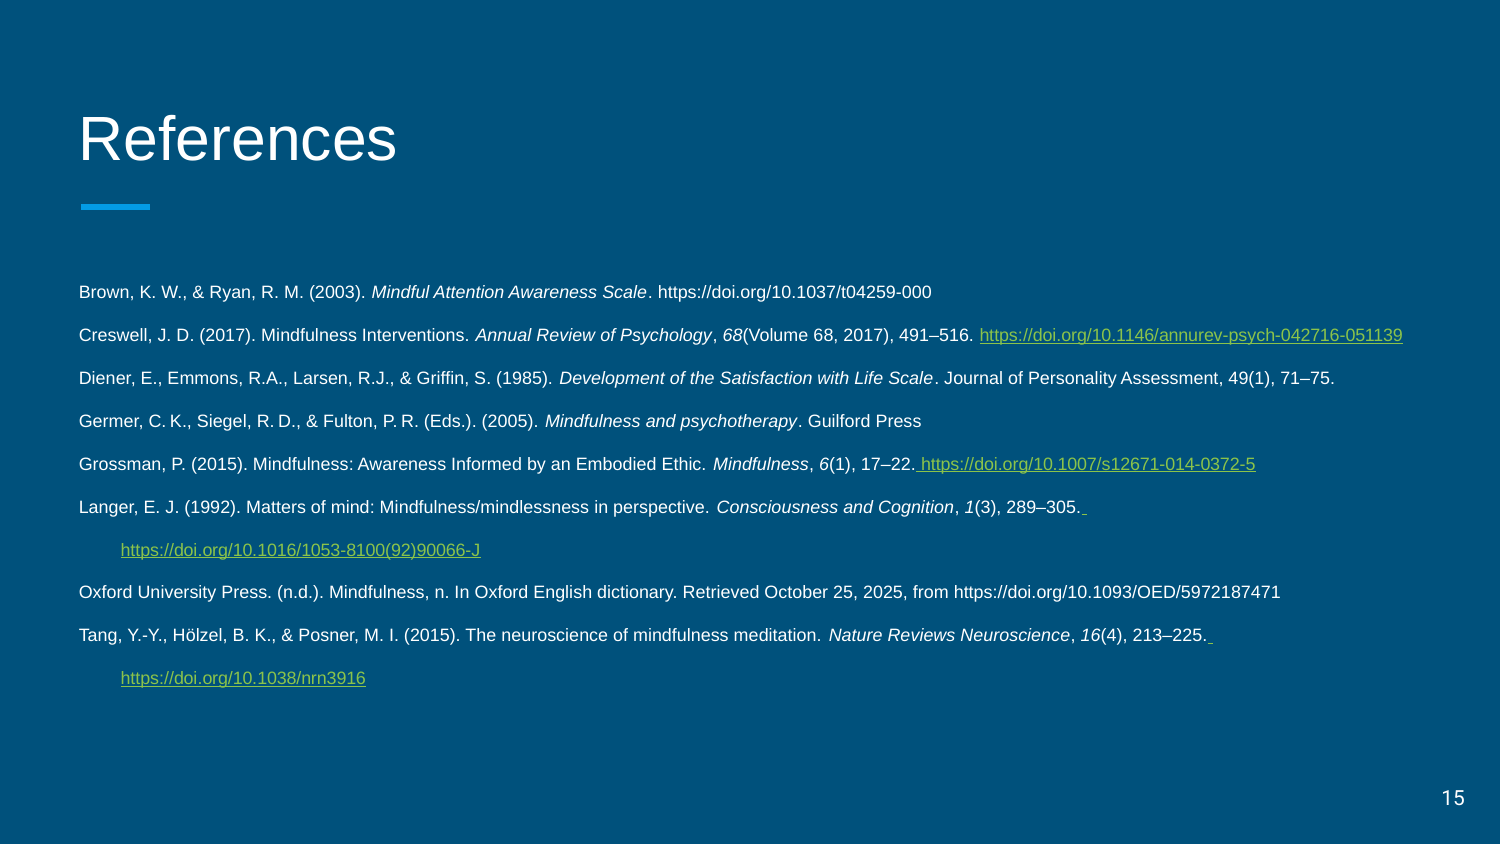

# References
Brown, K. W., & Ryan, R. M. (2003). Mindful Attention Awareness Scale. https://doi.org/10.1037/t04259-000
Creswell, J. D. (2017). Mindfulness Interventions. Annual Review of Psychology, 68(Volume 68, 2017), 491–516. https://doi.org/10.1146/annurev-psych-042716-051139
Diener, E., Emmons, R.A., Larsen, R.J., & Griffin, S. (1985). Development of the Satisfaction with Life Scale. Journal of Personality Assessment, 49(1), 71–75.
Germer, C. K., Siegel, R. D., & Fulton, P. R. (Eds.). (2005). Mindfulness and psychotherapy. Guilford Press
Grossman, P. (2015). Mindfulness: Awareness Informed by an Embodied Ethic. Mindfulness, 6(1), 17–22. https://doi.org/10.1007/s12671-014-0372-5
Langer, E. J. (1992). Matters of mind: Mindfulness/mindlessness in perspective. Consciousness and Cognition, 1(3), 289–305. https://doi.org/10.1016/1053-8100(92)90066-J
Oxford University Press. (n.d.). Mindfulness, n. In Oxford English dictionary. Retrieved October 25, 2025, from https://doi.org/10.1093/OED/5972187471
Tang, Y.-Y., Hölzel, B. K., & Posner, M. I. (2015). The neuroscience of mindfulness meditation. Nature Reviews Neuroscience, 16(4), 213–225. https://doi.org/10.1038/nrn3916
15